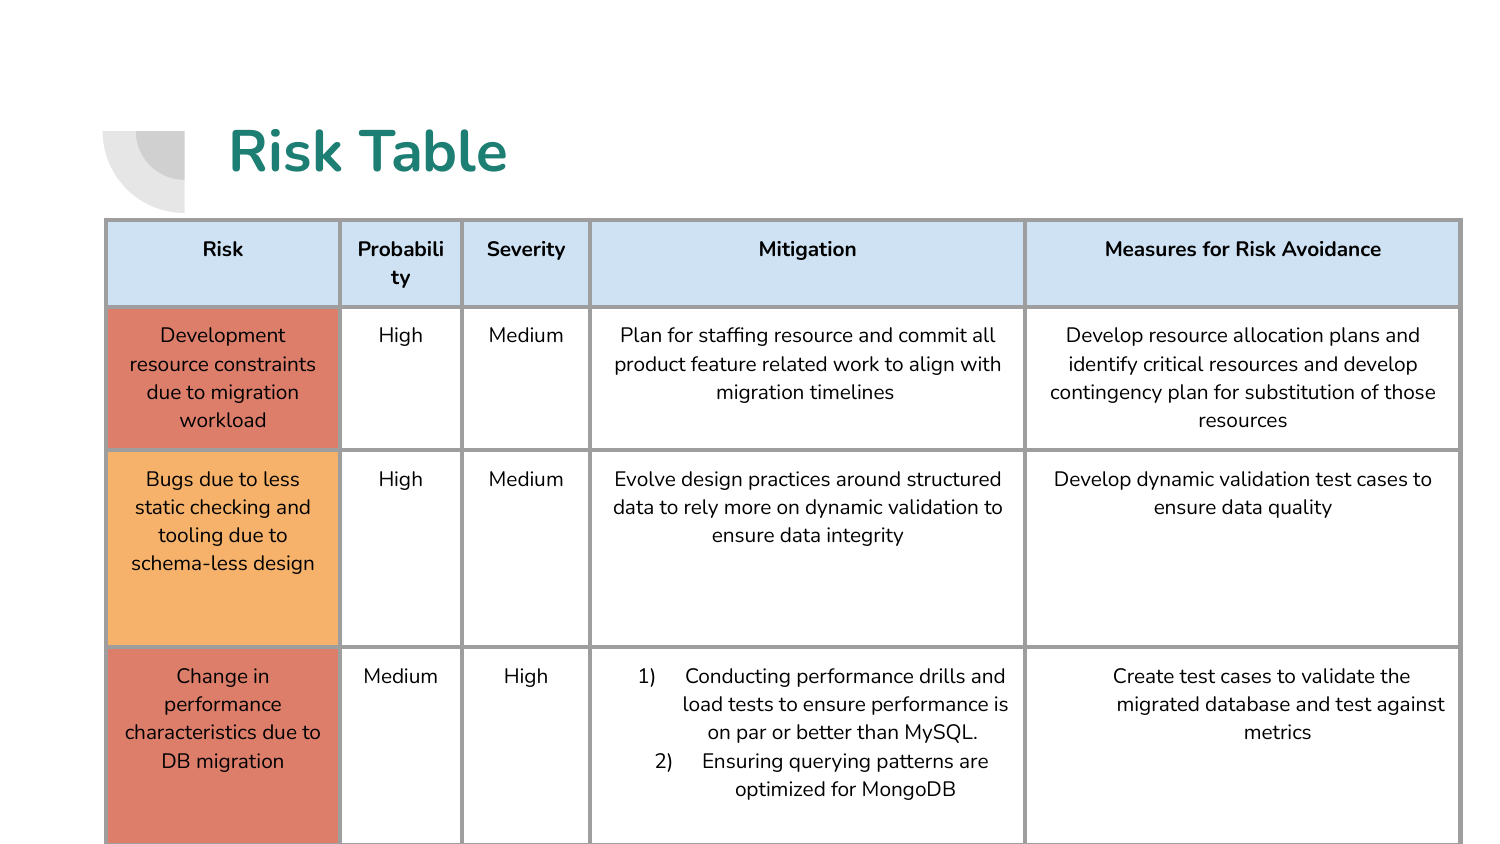

# Risk Table
| Risk | Probability | Severity | Mitigation | Measures for Risk Avoidance |
| --- | --- | --- | --- | --- |
| Development resource constraints due to migration workload | High | Medium | Plan for staffing resource and commit all product feature related work to align with migration timelines | Develop resource allocation plans and identify critical resources and develop contingency plan for substitution of those resources |
| Bugs due to less static checking and tooling due to schema-less design | High | Medium | Evolve design practices around structured data to rely more on dynamic validation to ensure data integrity | Develop dynamic validation test cases to ensure data quality |
| Change in performance characteristics due to DB migration | Medium | High | Conducting performance drills and load tests to ensure performance is on par or better than MySQL. Ensuring querying patterns are optimized for MongoDB | Create test cases to validate the migrated database and test against metrics |